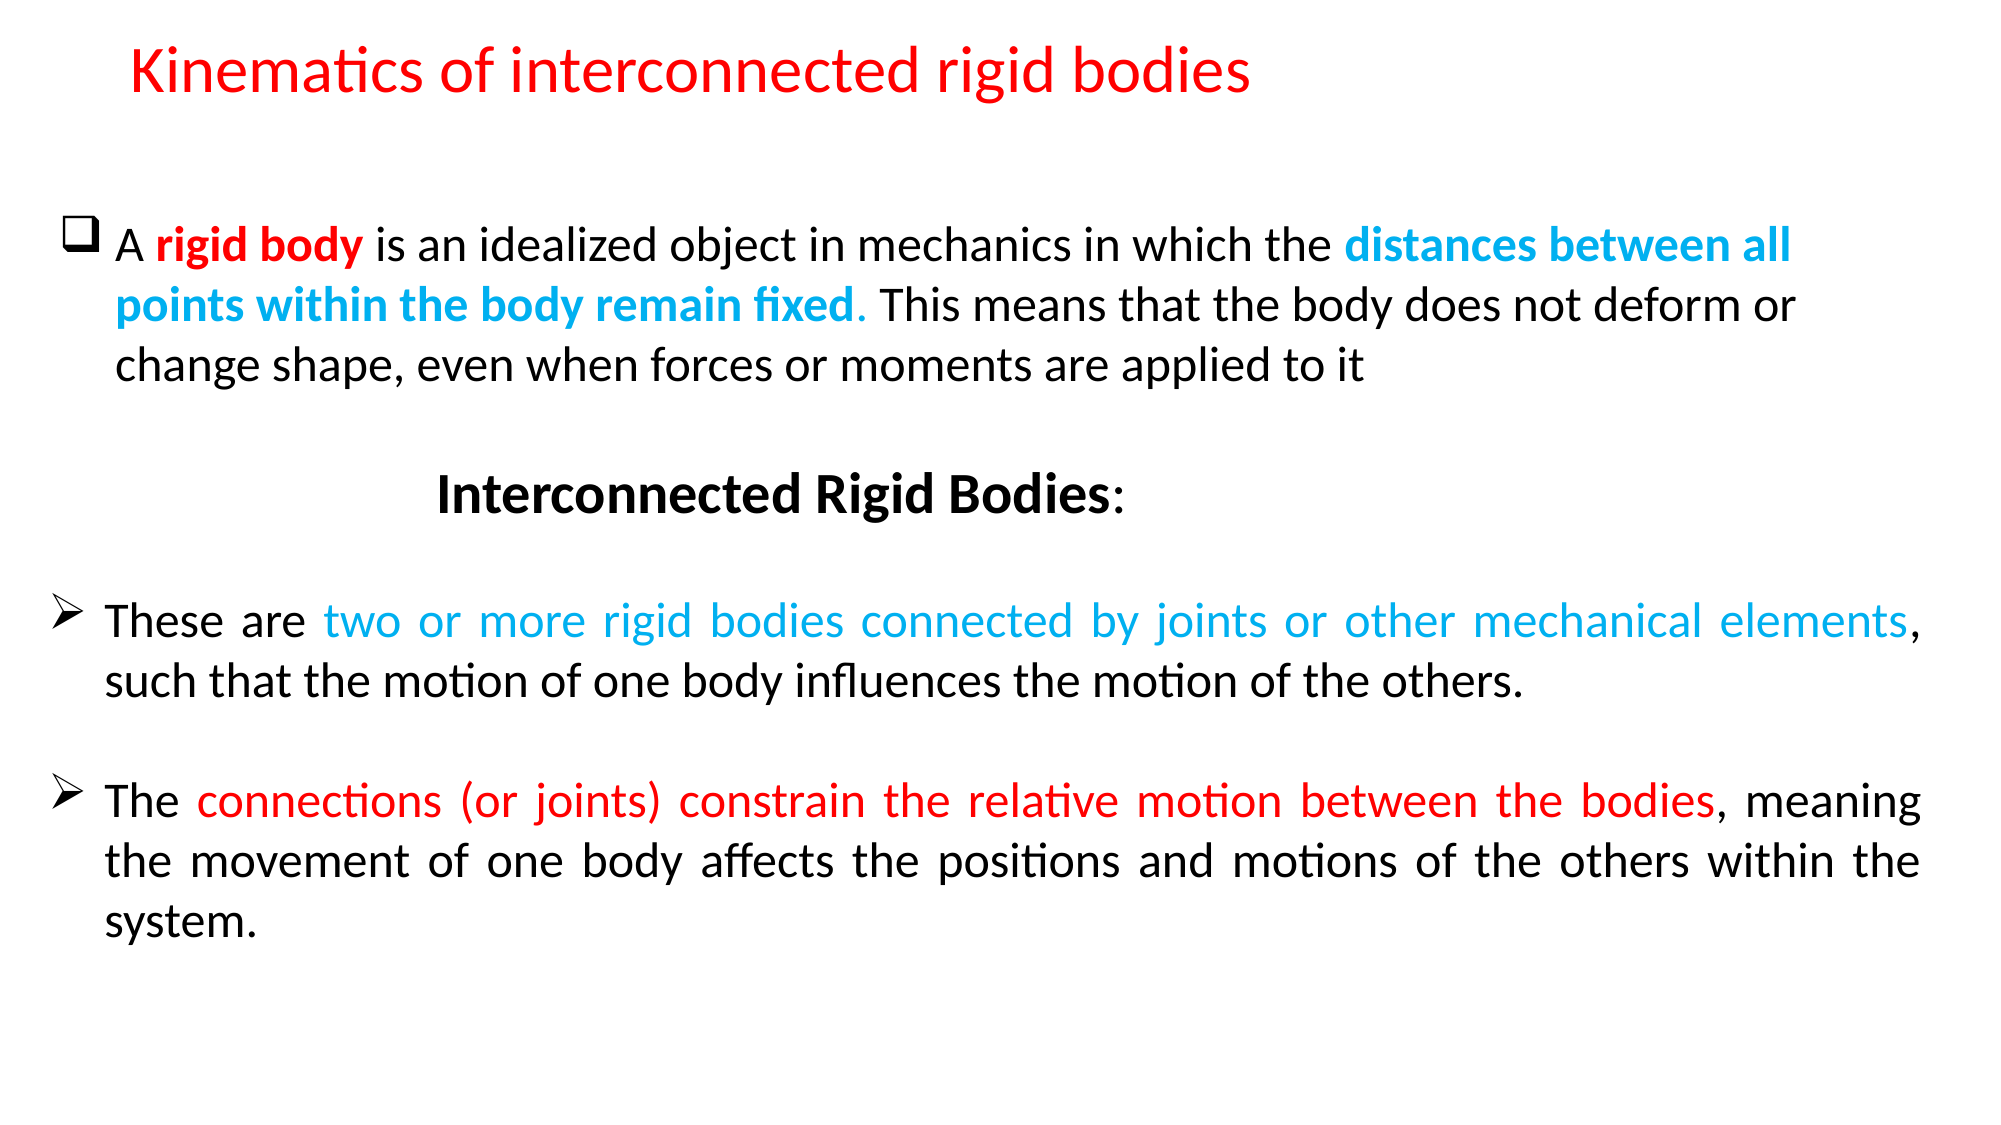

Kinematics of interconnected rigid bodies
A rigid body is an idealized object in mechanics in which the distances between all points within the body remain fixed. This means that the body does not deform or change shape, even when forces or moments are applied to it
Interconnected Rigid Bodies:
These are two or more rigid bodies connected by joints or other mechanical elements, such that the motion of one body influences the motion of the others.

The connections (or joints) constrain the relative motion between the bodies, meaning the movement of one body affects the positions and motions of the others within the system.